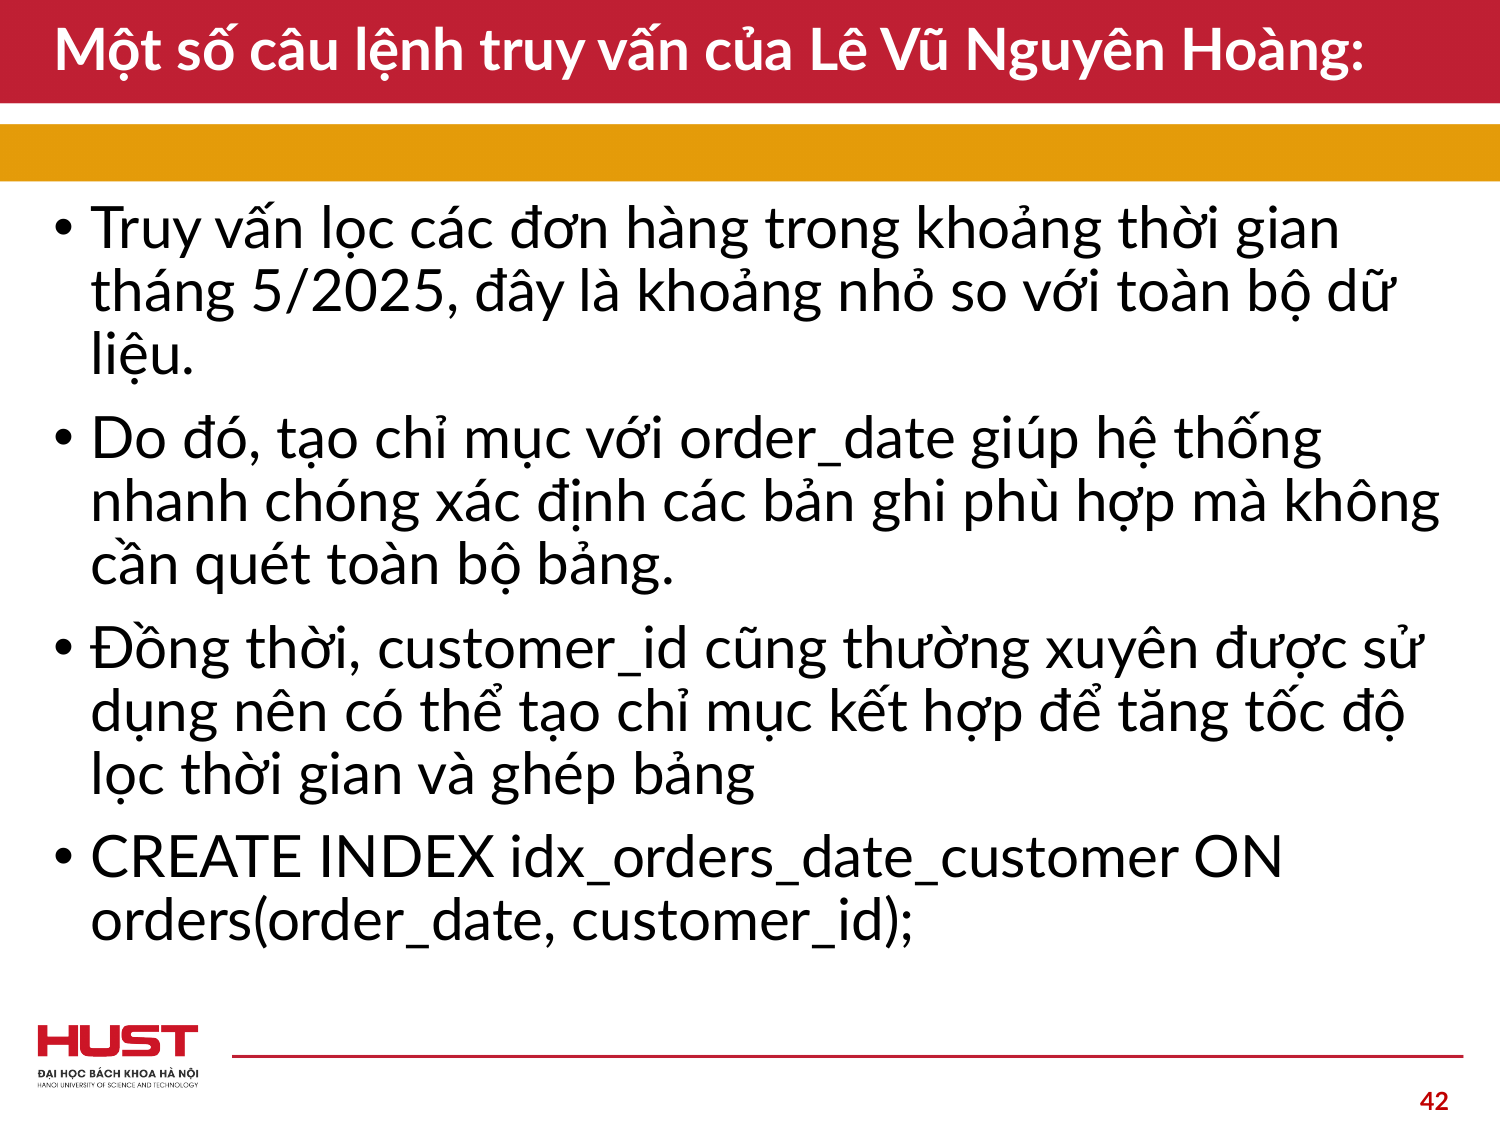

# Một số câu lệnh truy vấn của Lê Vũ Nguyên Hoàng:
Truy vấn lọc các đơn hàng trong khoảng thời gian tháng 5/2025, đây là khoảng nhỏ so với toàn bộ dữ liệu.
Do đó, tạo chỉ mục với order_date giúp hệ thống nhanh chóng xác định các bản ghi phù hợp mà không cần quét toàn bộ bảng.
Đồng thời, customer_id cũng thường xuyên được sử dụng nên có thể tạo chỉ mục kết hợp để tăng tốc độ lọc thời gian và ghép bảng
CREATE INDEX idx_orders_date_customer ON orders(order_date, customer_id);

42